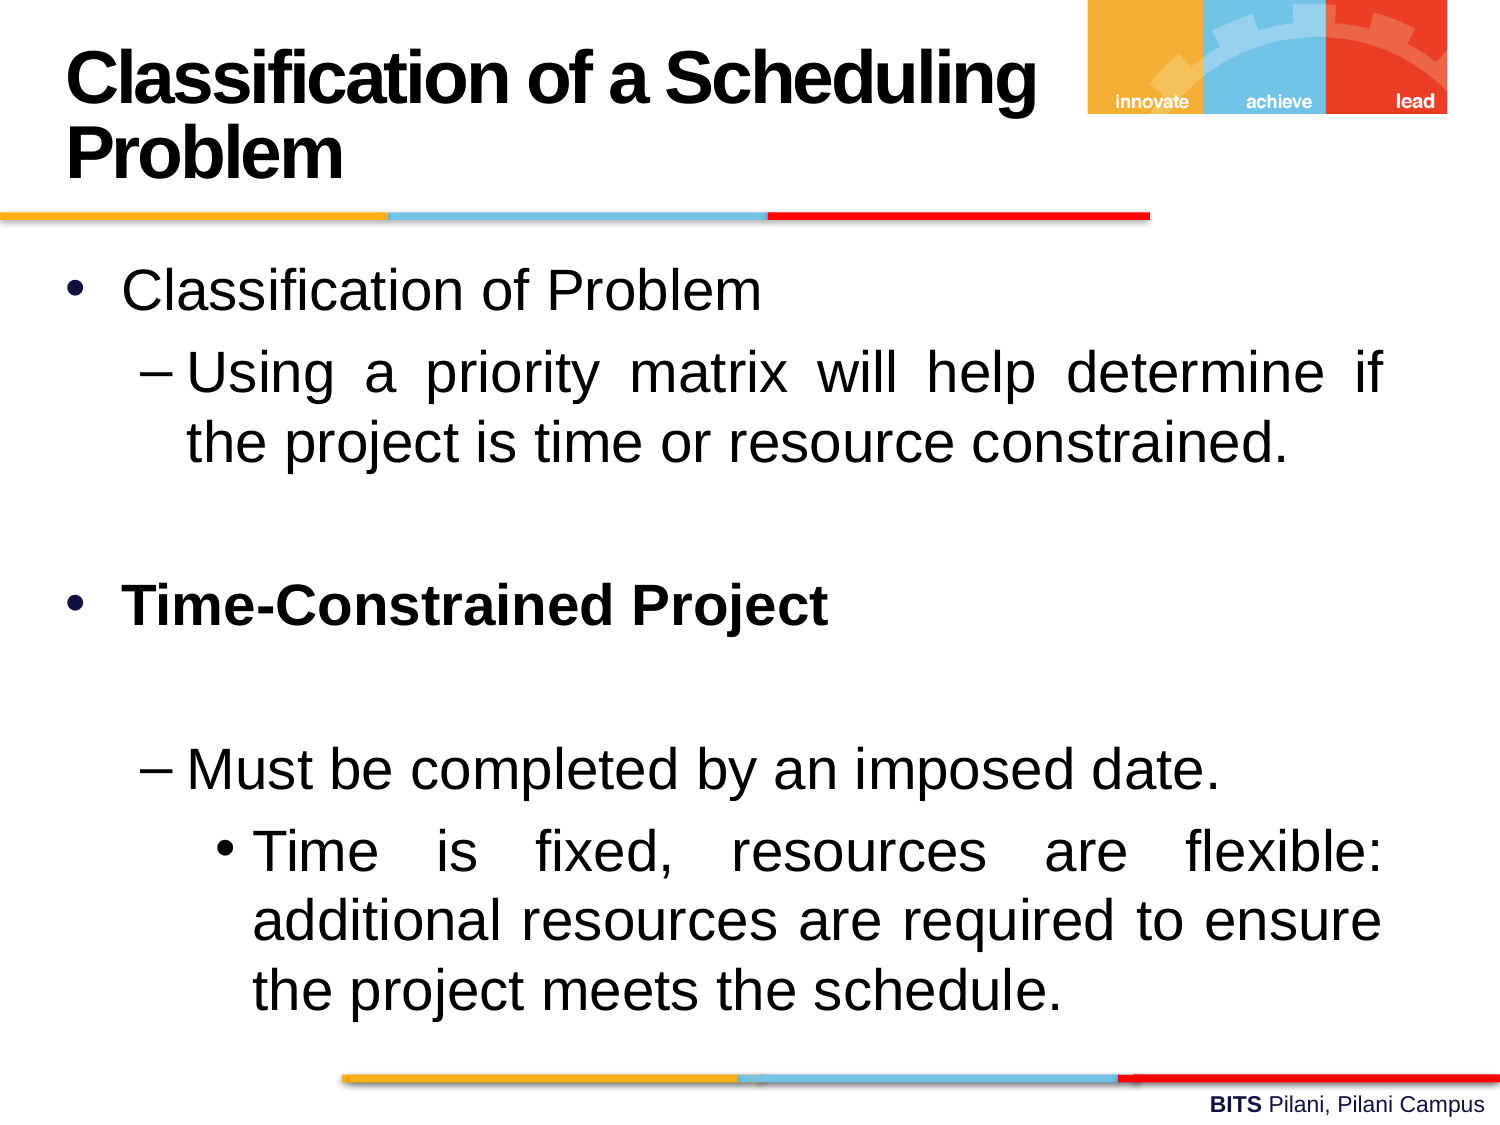

Classification of a Scheduling Problem
Classification of Problem
Using a priority matrix will help determine if the project is time or resource constrained.

Time-Constrained Project

Must be completed by an imposed date.
Time is fixed, resources are flexible: additional resources are required to ensure the project meets the schedule.